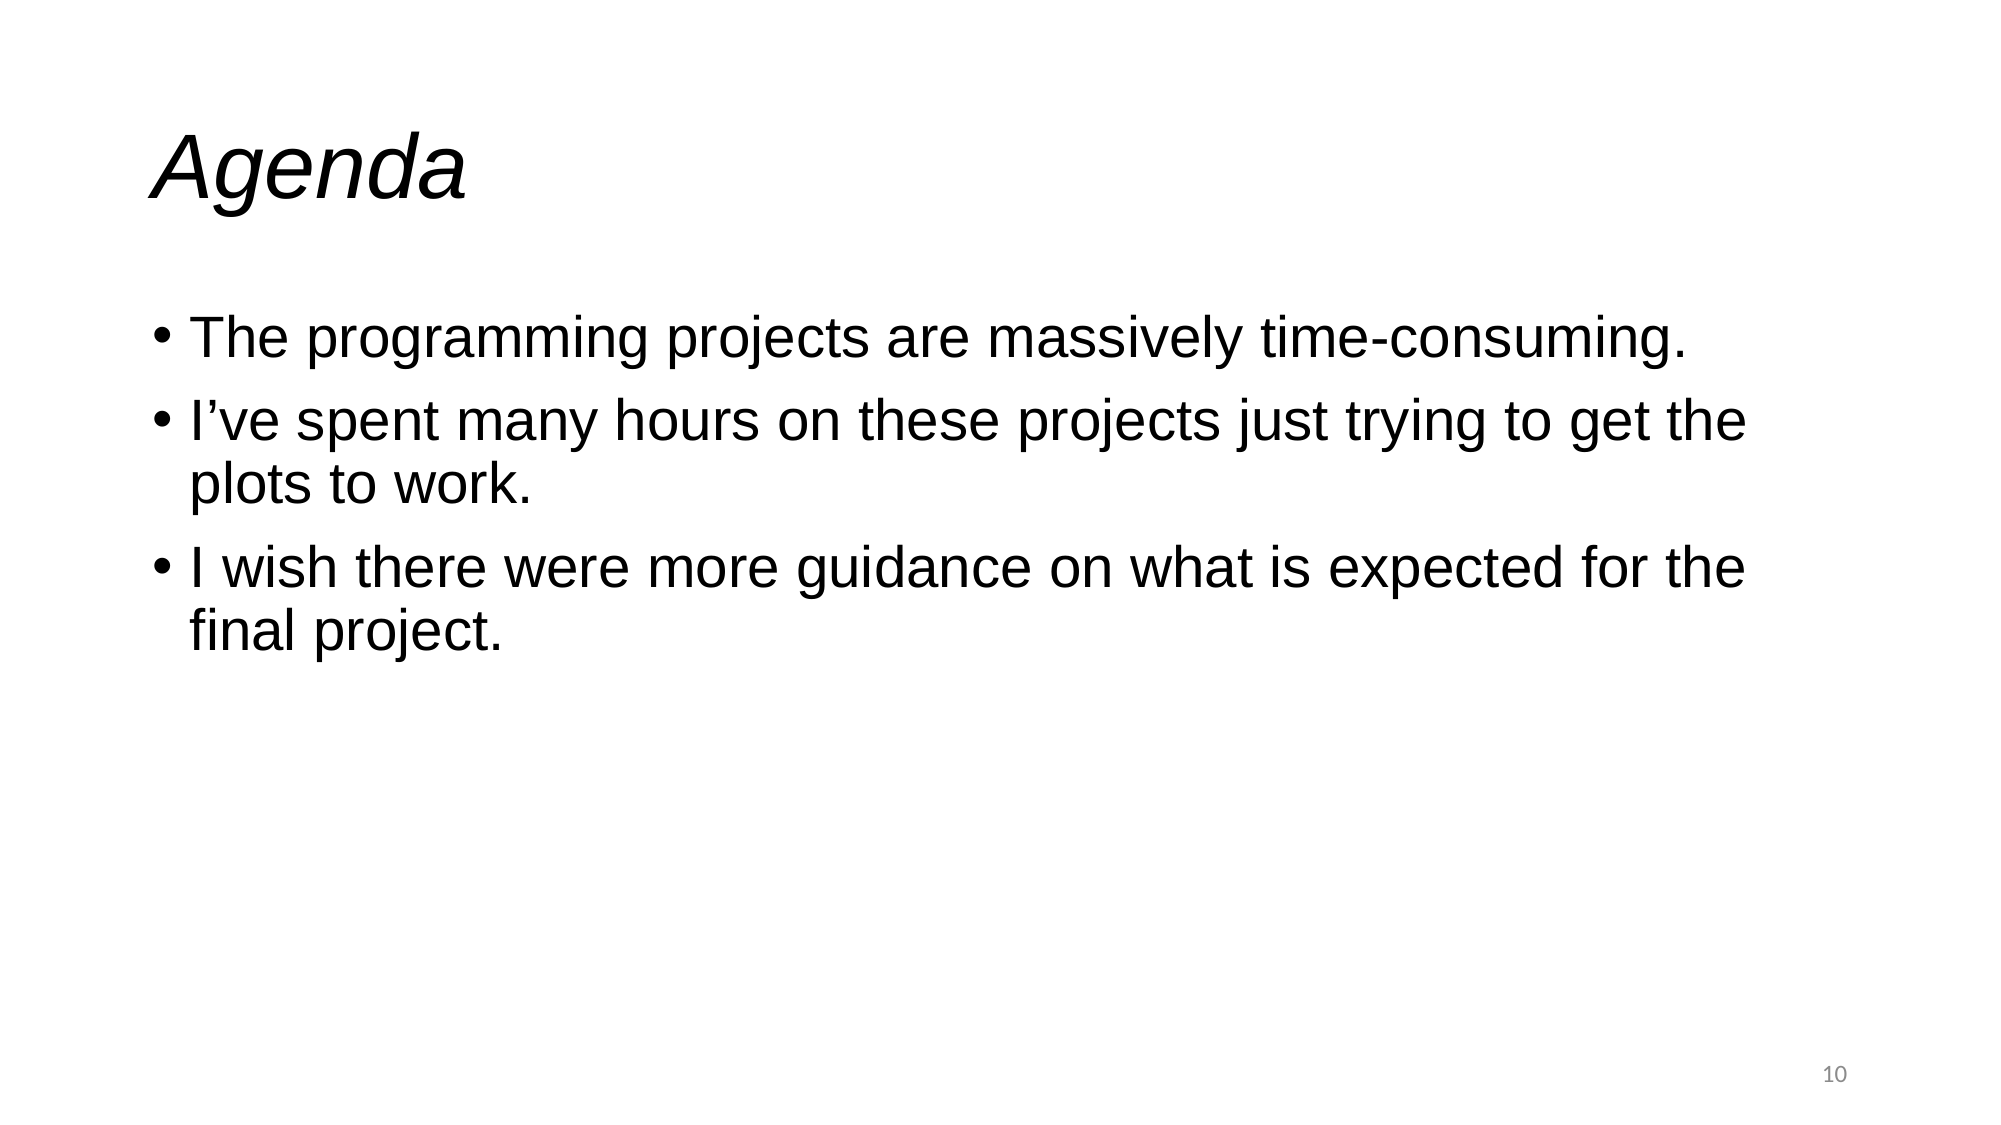

# Agenda
The programming projects are massively time-consuming.
I’ve spent many hours on these projects just trying to get the plots to work.
I wish there were more guidance on what is expected for the final project.
10